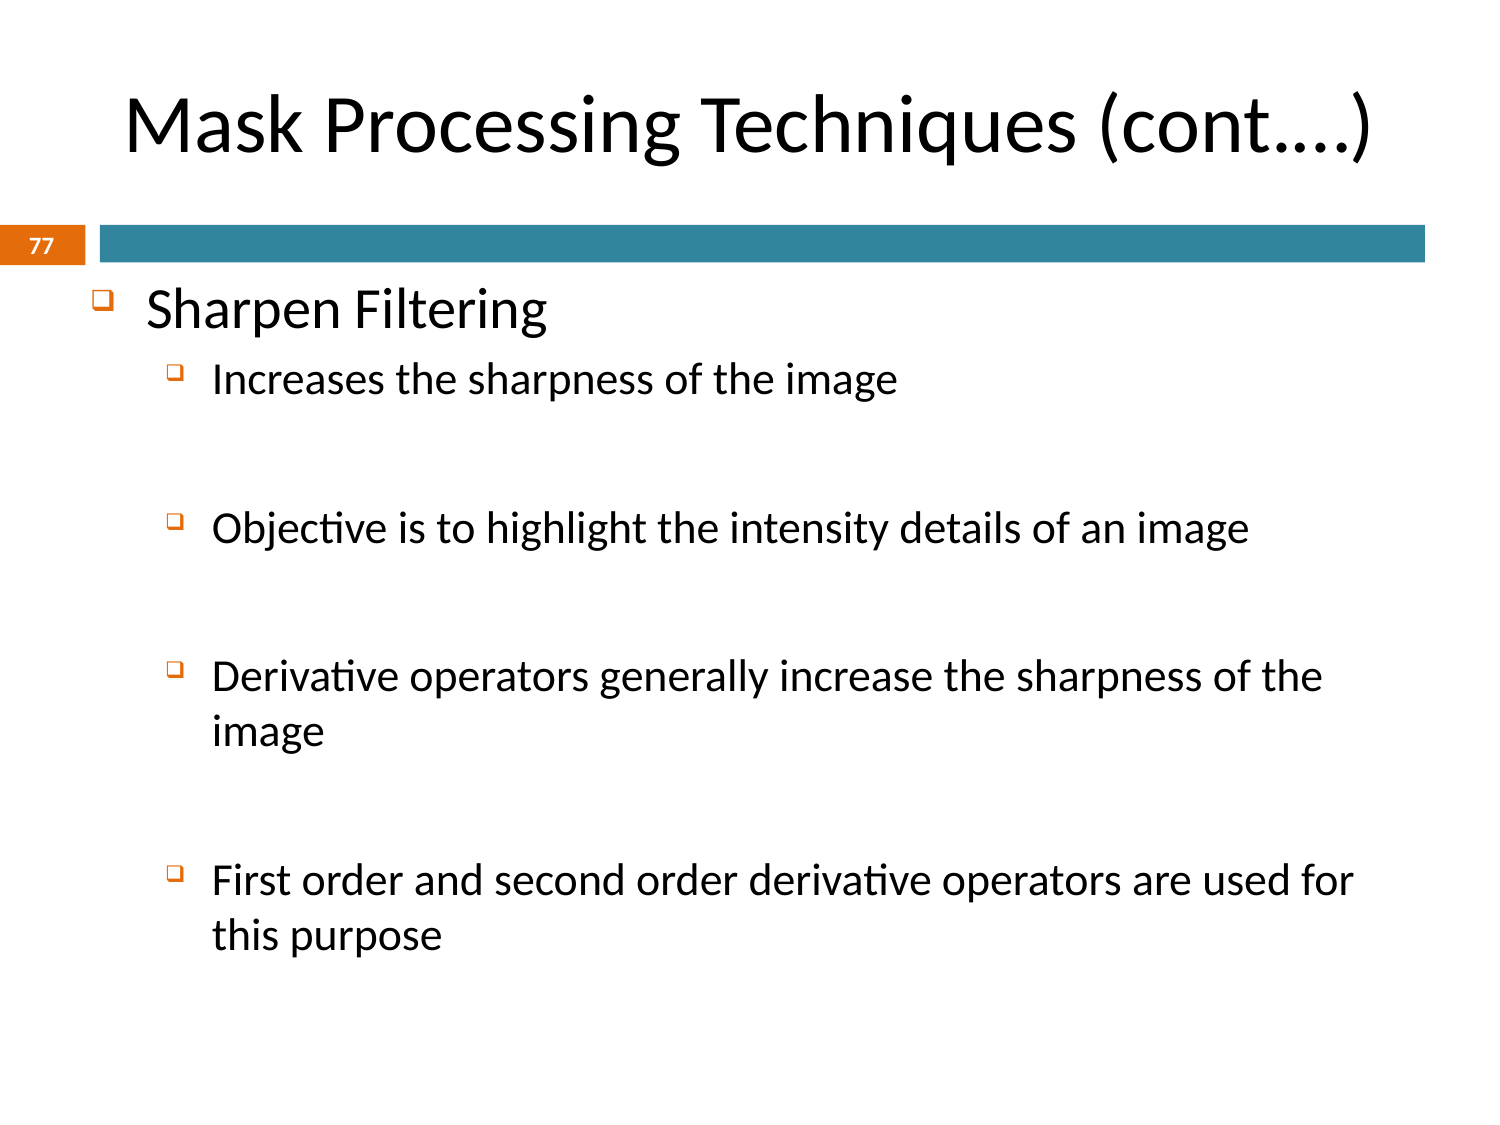

# Mask Processing Techniques (cont.…)
77

Sharpen Filtering
Increases the sharpness of the image

Objective is to highlight the intensity details of an image

Derivative operators generally increase the sharpness of the image

First order and second order derivative operators are used for this purpose